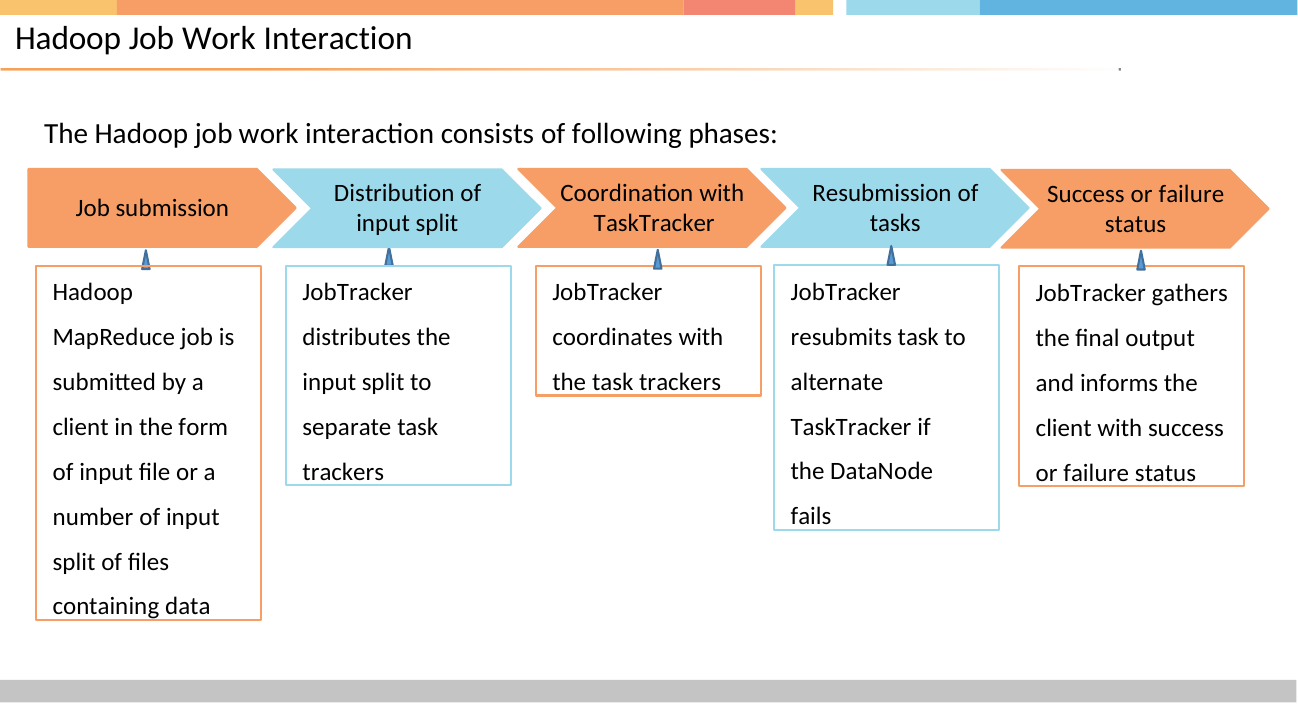

# Hadoop Job Work Interaction

The Hadoop job work interaction consists of following phases:

Coordination with TaskTracker
Resubmission of tasks
Distribution of input split
Success or failure status
Job submission

JobTracker
resubmits task to alternate TaskTracker if the DataNode fails
Hadoop
MapReduce job is submitted by a client in the form of input file or a
number of input split of files containing data
JobTracker
distributes the input split to separate task trackers
JobTracker
coordinates with
the task trackers
JobTracker gathers
the final output and informs the client with success or failure status